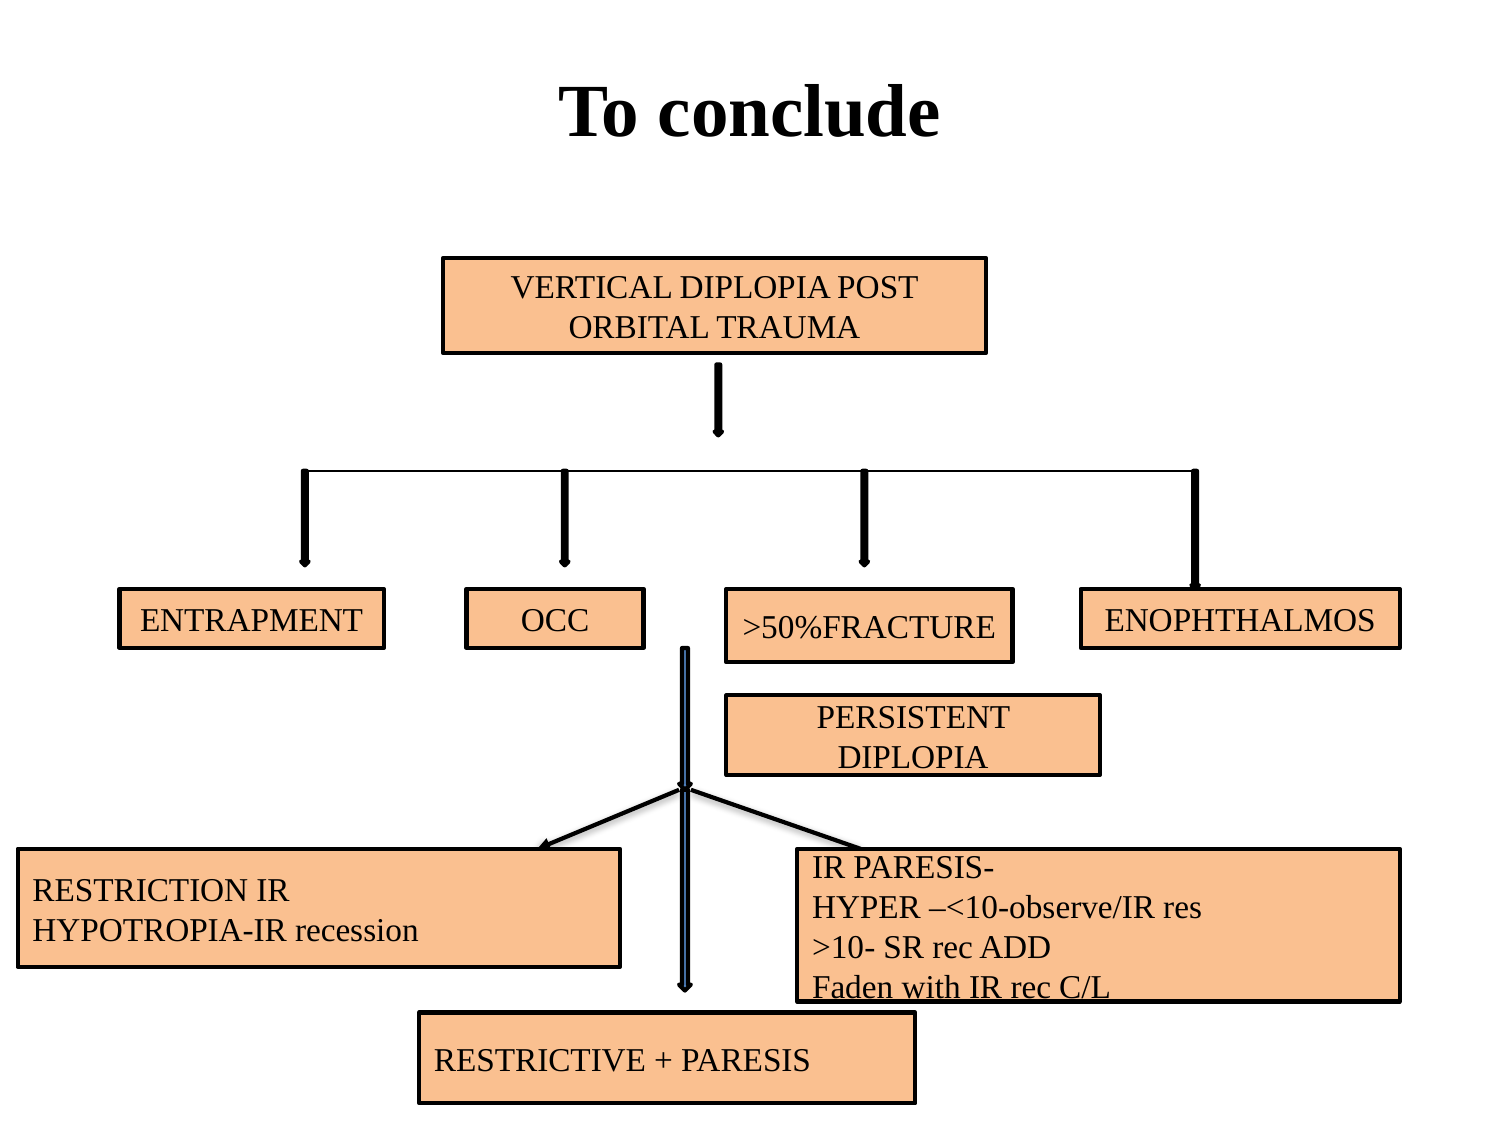

# To conclude
VERTICAL DIPLOPIA POST ORBITAL TRAUMA

ENTRAPMENT
>50%FRACTURE
ENOPHTHALMOS
OCC

PERSISTENT DIPLOPIA

IR PARESIS-
HYPER –<10-observe/IR res
>10- SR rec ADD
Faden with IR rec C/L
RESTRICTION IR
HYPOTROPIA-IR recession
RESTRICTIVE + PARESIS